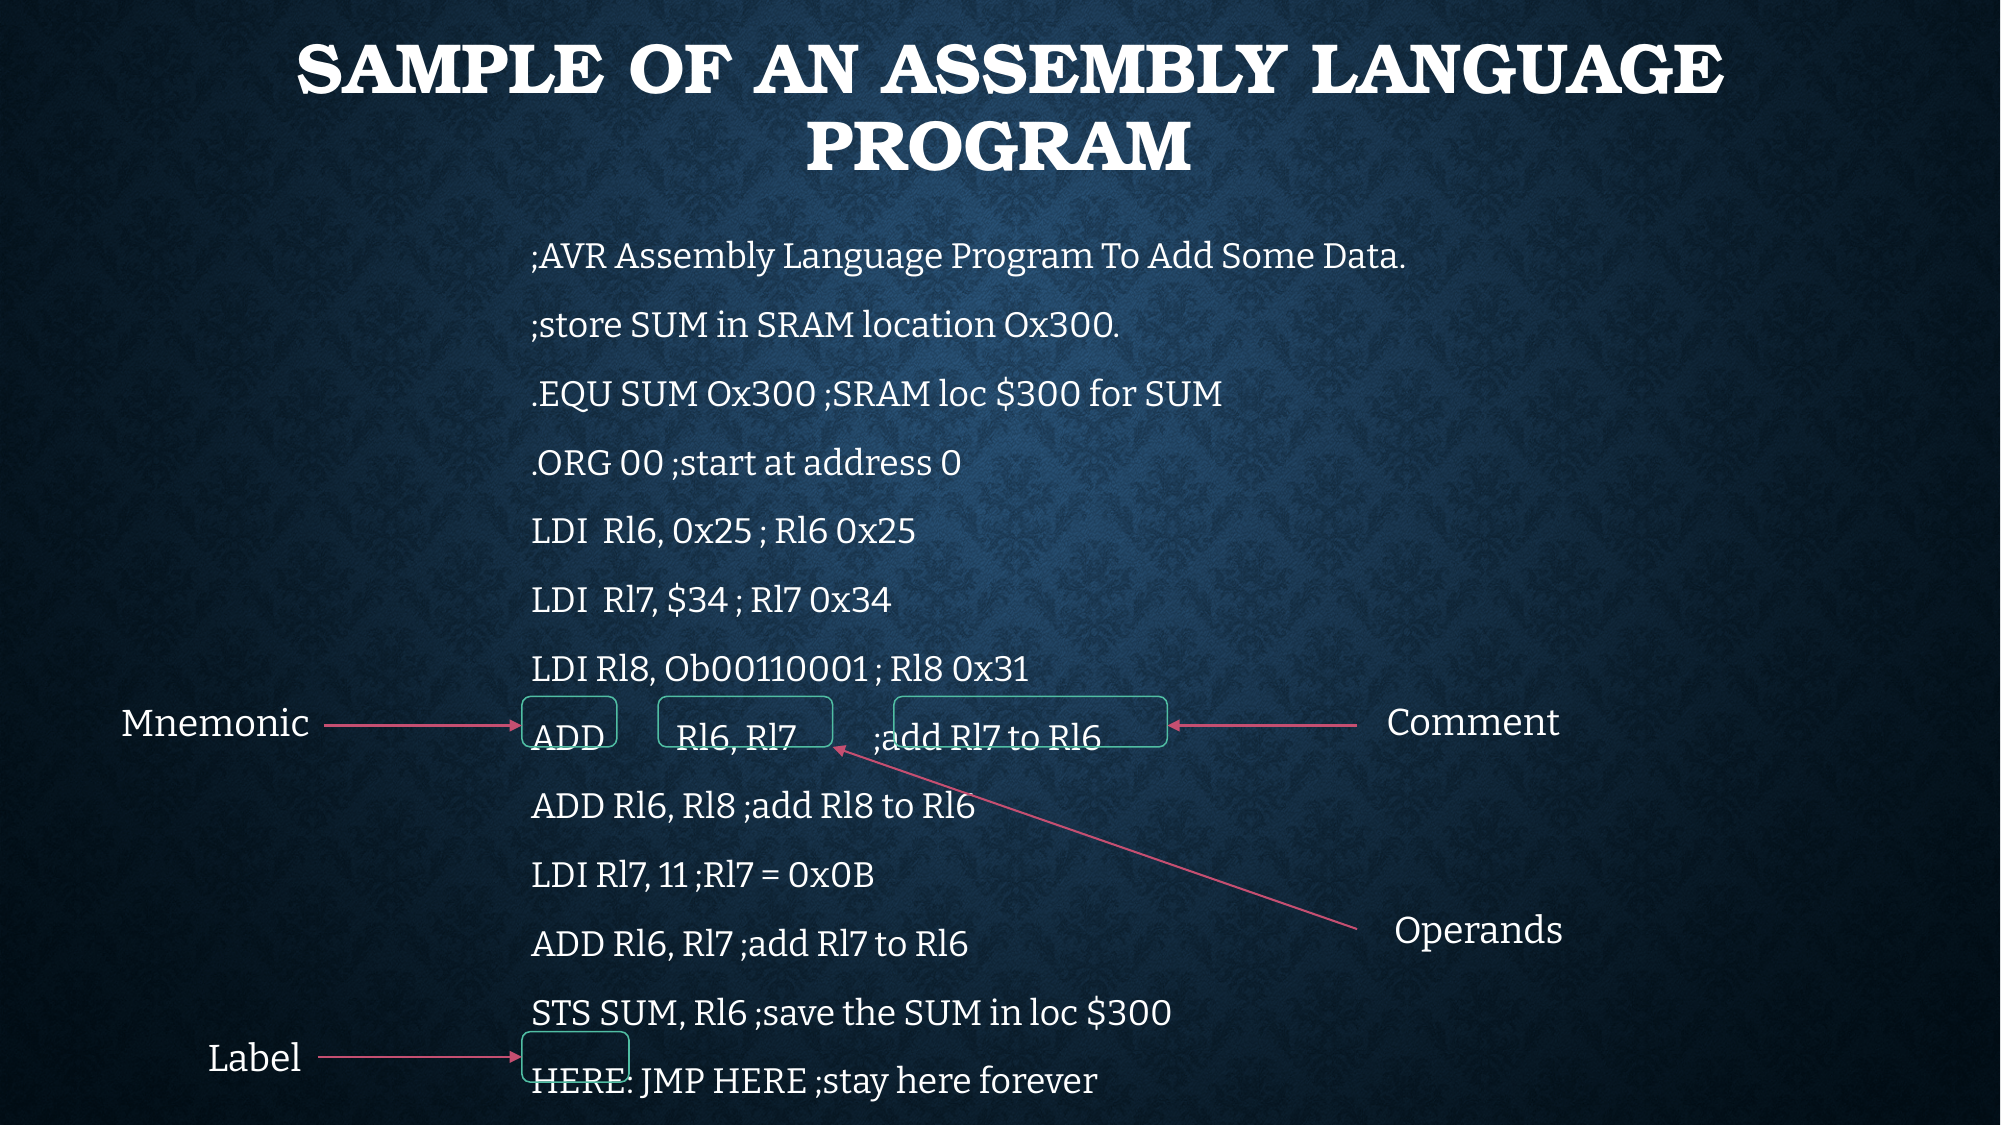

# Sample of an Assembly Language Program
;AVR Assembly Language Program To Add Some Data.
;store SUM in SRAM location Ox300.
.EQU SUM Ox300 ;SRAM loc $300 for SUM
.ORG 00 ;start at address 0
LDI  Rl6, 0x25 ; Rl6 0x25
LDI  Rl7, $34 ; Rl7 0x34
LDI Rl8, Ob00110001 ; Rl8 0x31
ADD          Rl6, Rl7           ;add Rl7 to Rl6
ADD Rl6, Rl8 ;add Rl8 to Rl6
LDI Rl7, 11 ;Rl7 = 0x0B
ADD Rl6, Rl7 ;add Rl7 to Rl6
STS SUM, Rl6 ;save the SUM in loc $300
HERE: JMP HERE ;stay here forever

Comment
Mnemonic

 Operands
Label